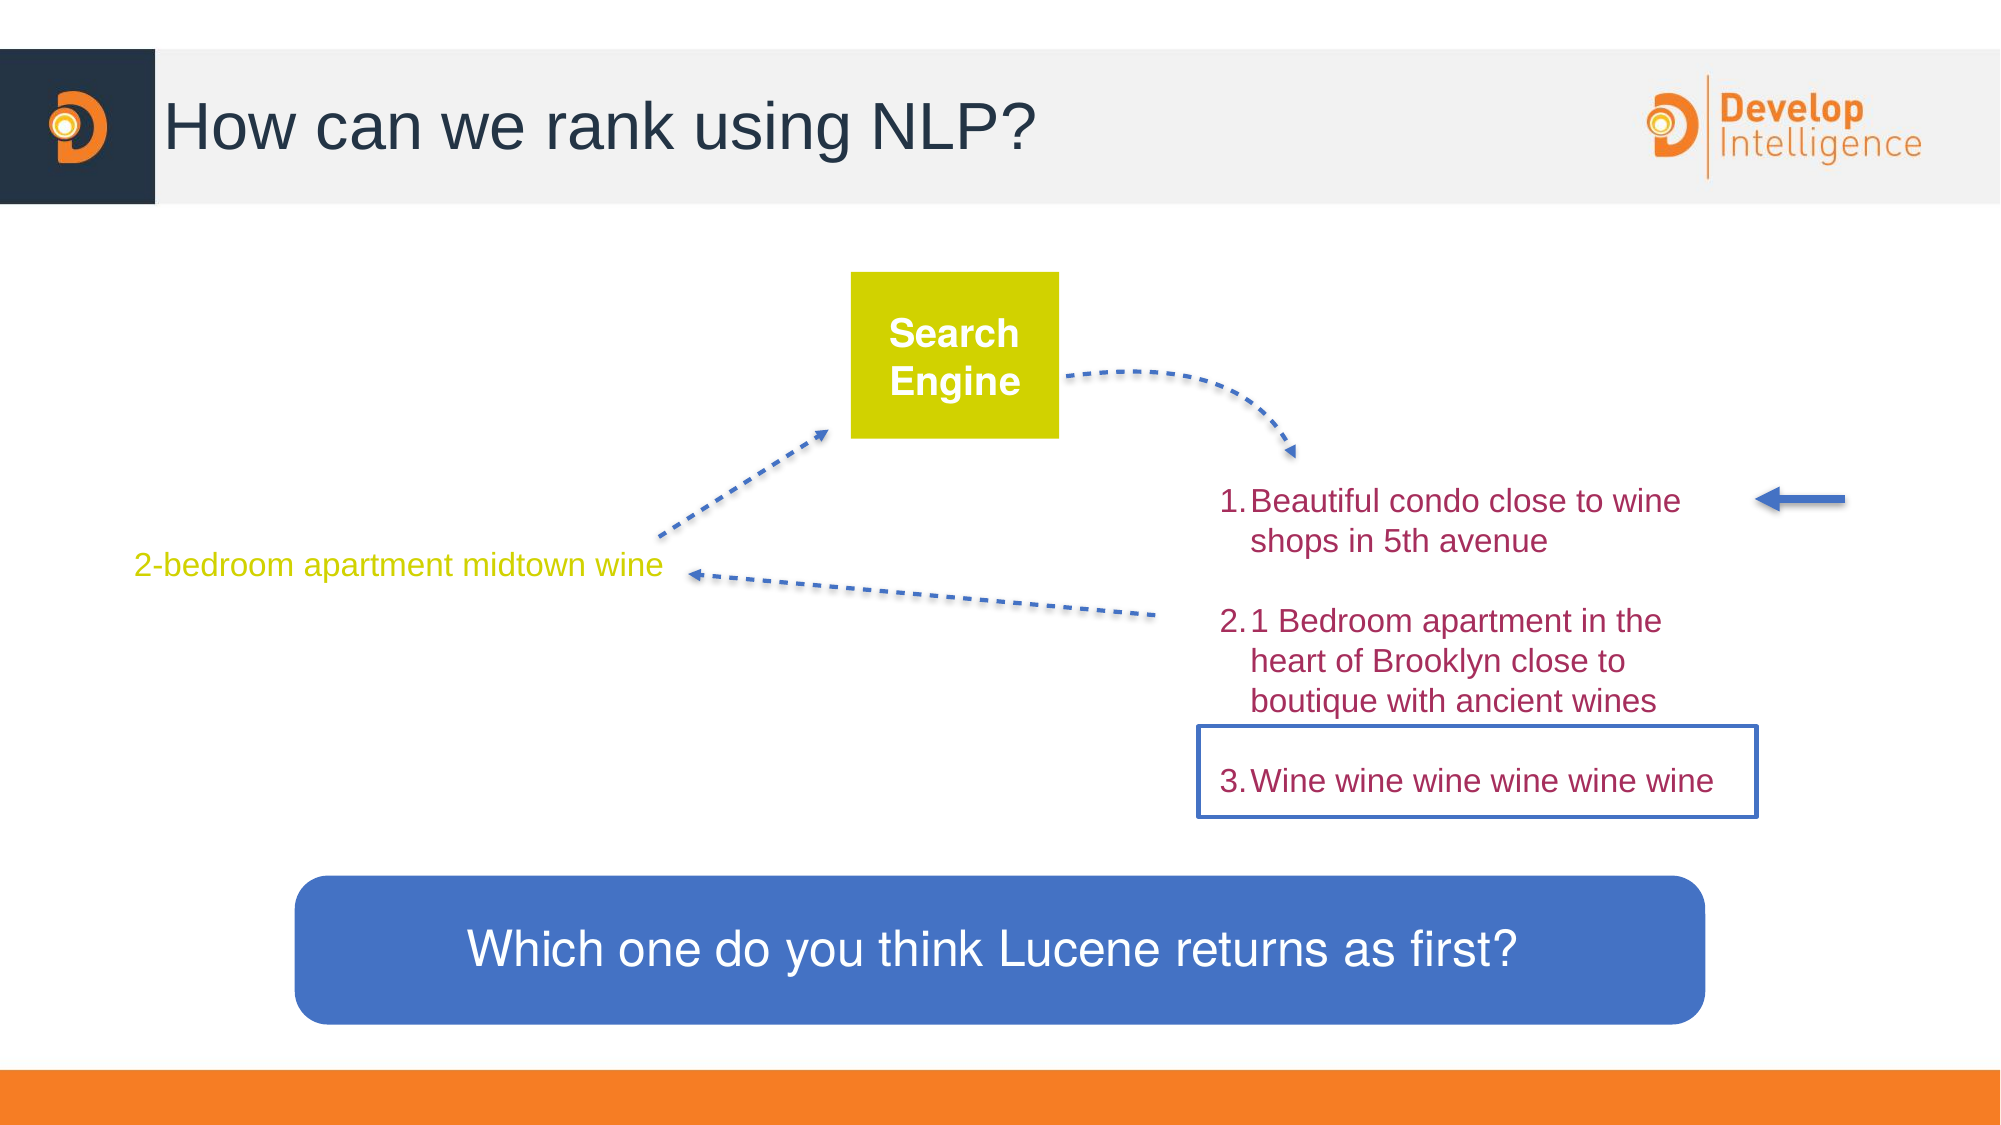

# How can we rank using NLP?
Search Engine

Beautiful condo close to wine shops in 5th avenue

1 Bedroom apartment in the heart of Brooklyn close to boutique with ancient wines

Wine wine wine wine wine wine

2-bedroom apartment midtown wine

Which one do you think Lucene returns as first?
57